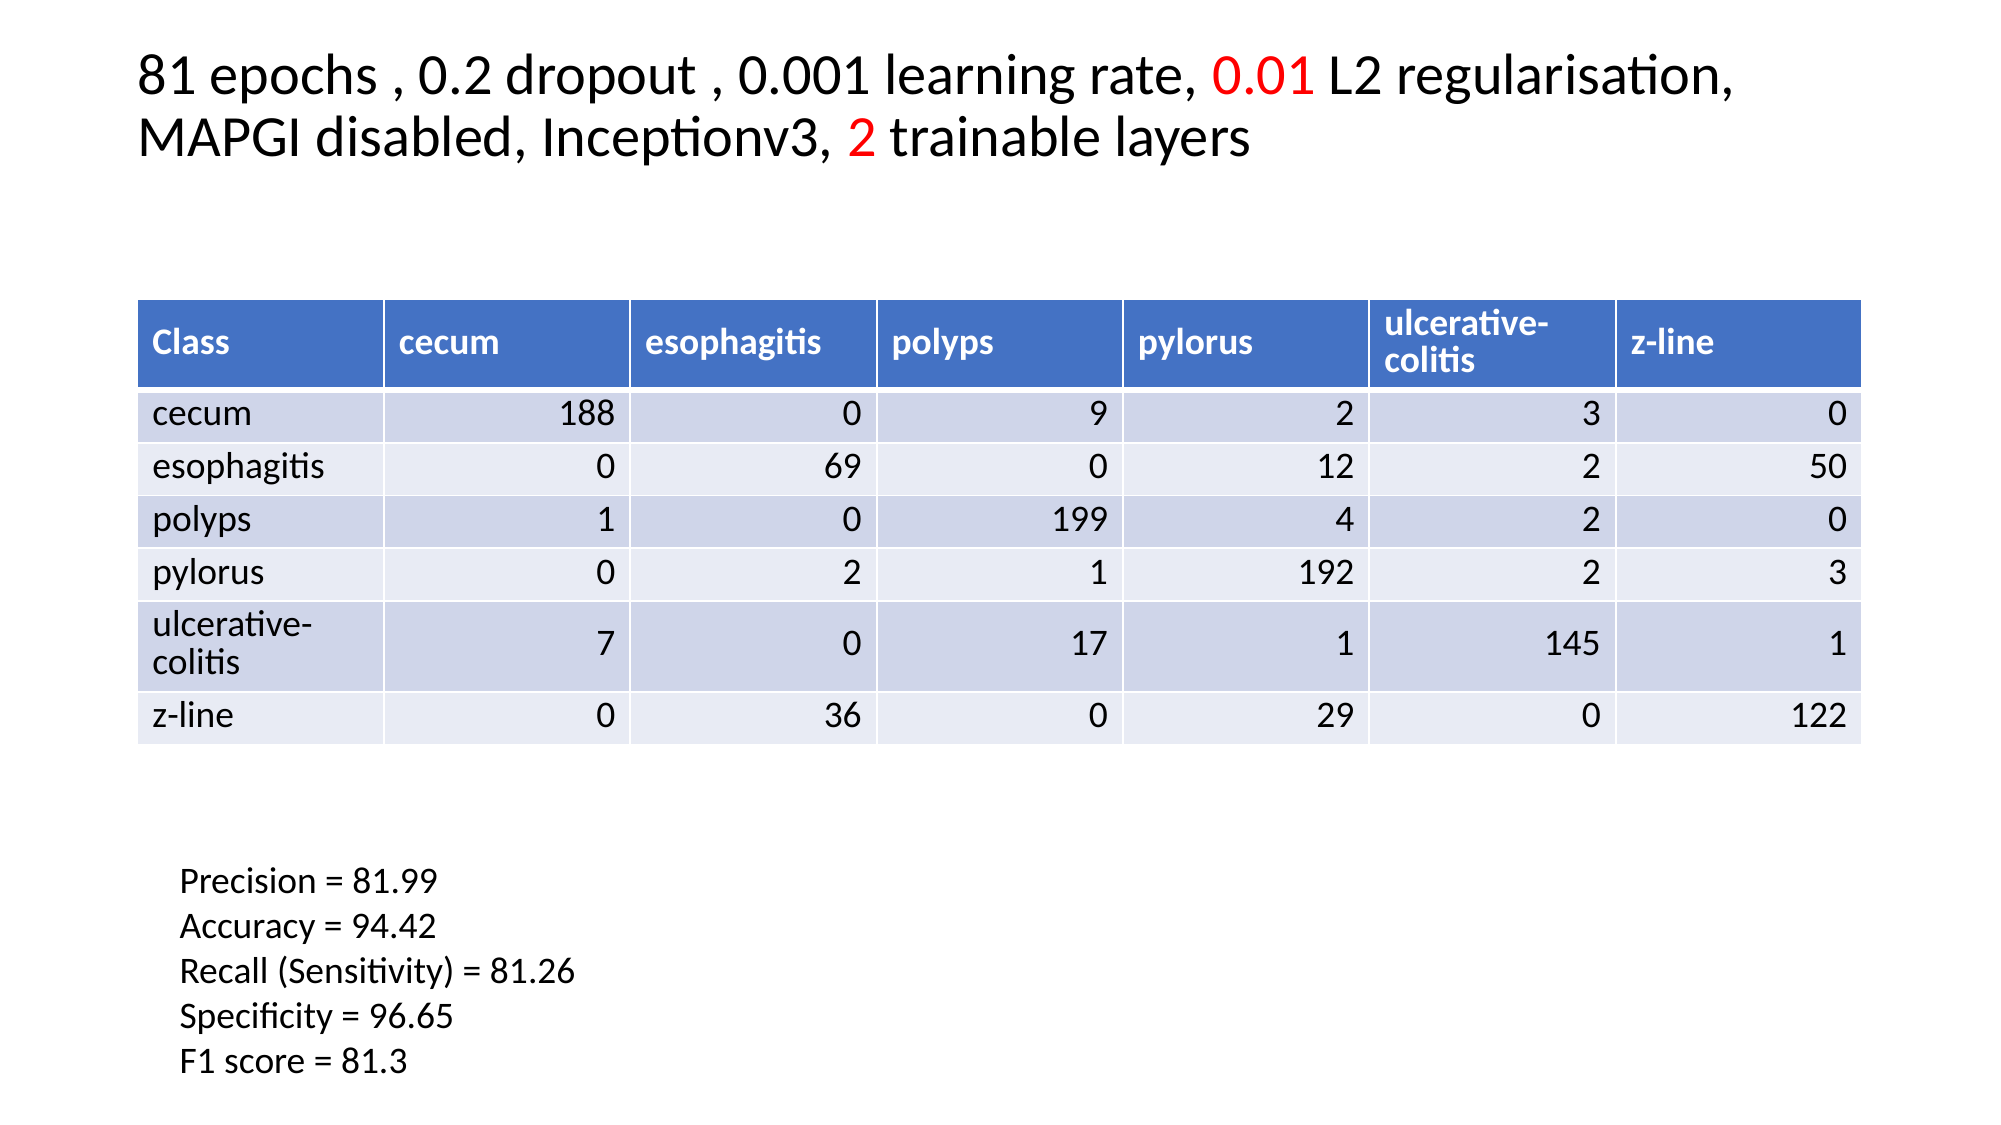

# 81 epochs , 0.2 dropout , 0.001 learning rate, 0.01 L2 regularisation, MAPGI disabled, Inceptionv3, 2 trainable layers

| Class | cecum | esophagitis | polyps | pylorus | ulcerative-colitis | z-line |
| --- | --- | --- | --- | --- | --- | --- |
| cecum | 188 | 0 | 9 | 2 | 3 | 0 |
| esophagitis | 0 | 69 | 0 | 12 | 2 | 50 |
| polyps | 1 | 0 | 199 | 4 | 2 | 0 |
| pylorus | 0 | 2 | 1 | 192 | 2 | 3 |
| ulcerative-colitis | 7 | 0 | 17 | 1 | 145 | 1 |
| z-line | 0 | 36 | 0 | 29 | 0 | 122 |

Precision = 81.99
Accuracy = 94.42
Recall (Sensitivity) = 81.26
Specificity = 96.65
F1 score = 81.3